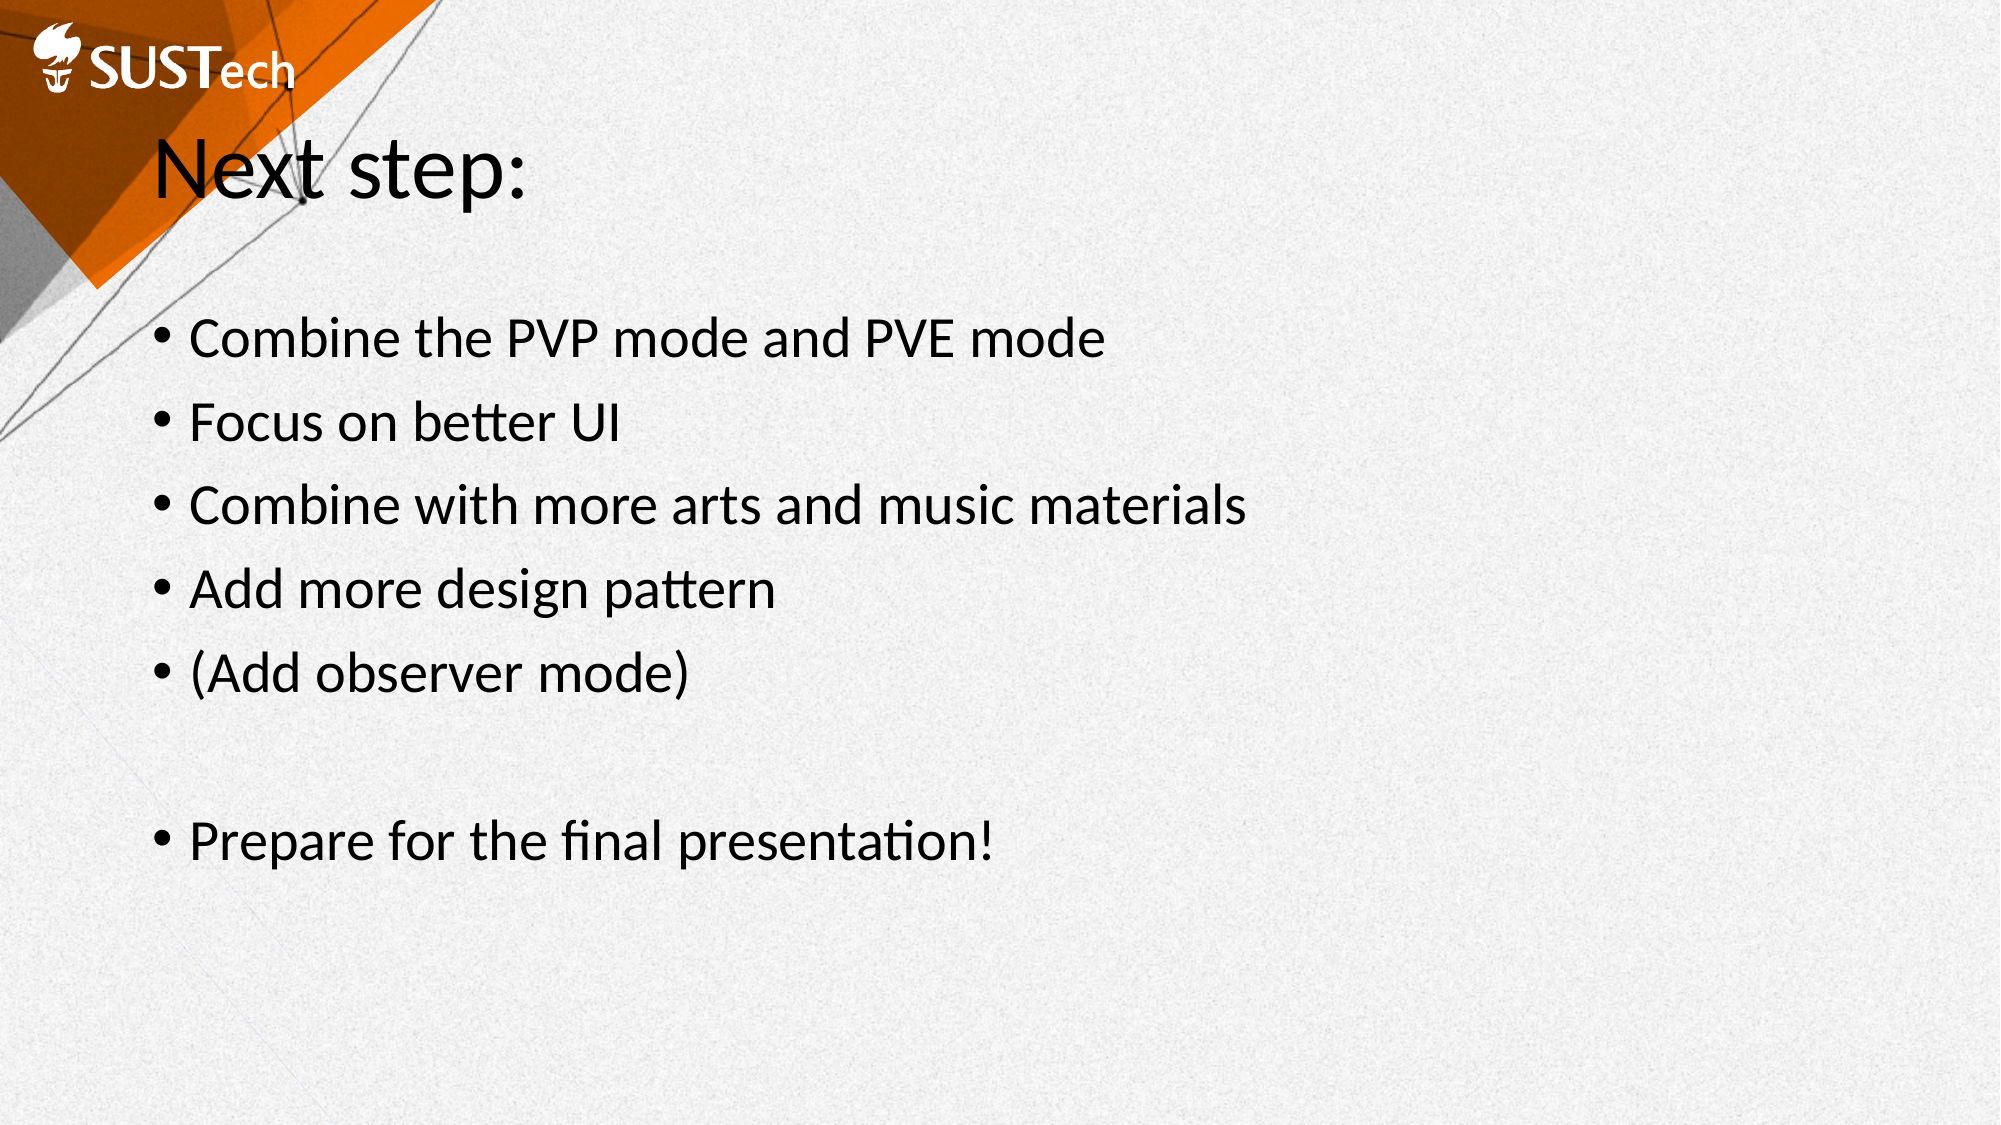

# Next step:
Combine the PVP mode and PVE mode
Focus on better UI
Combine with more arts and music materials
Add more design pattern
(Add observer mode)

Prepare for the final presentation!